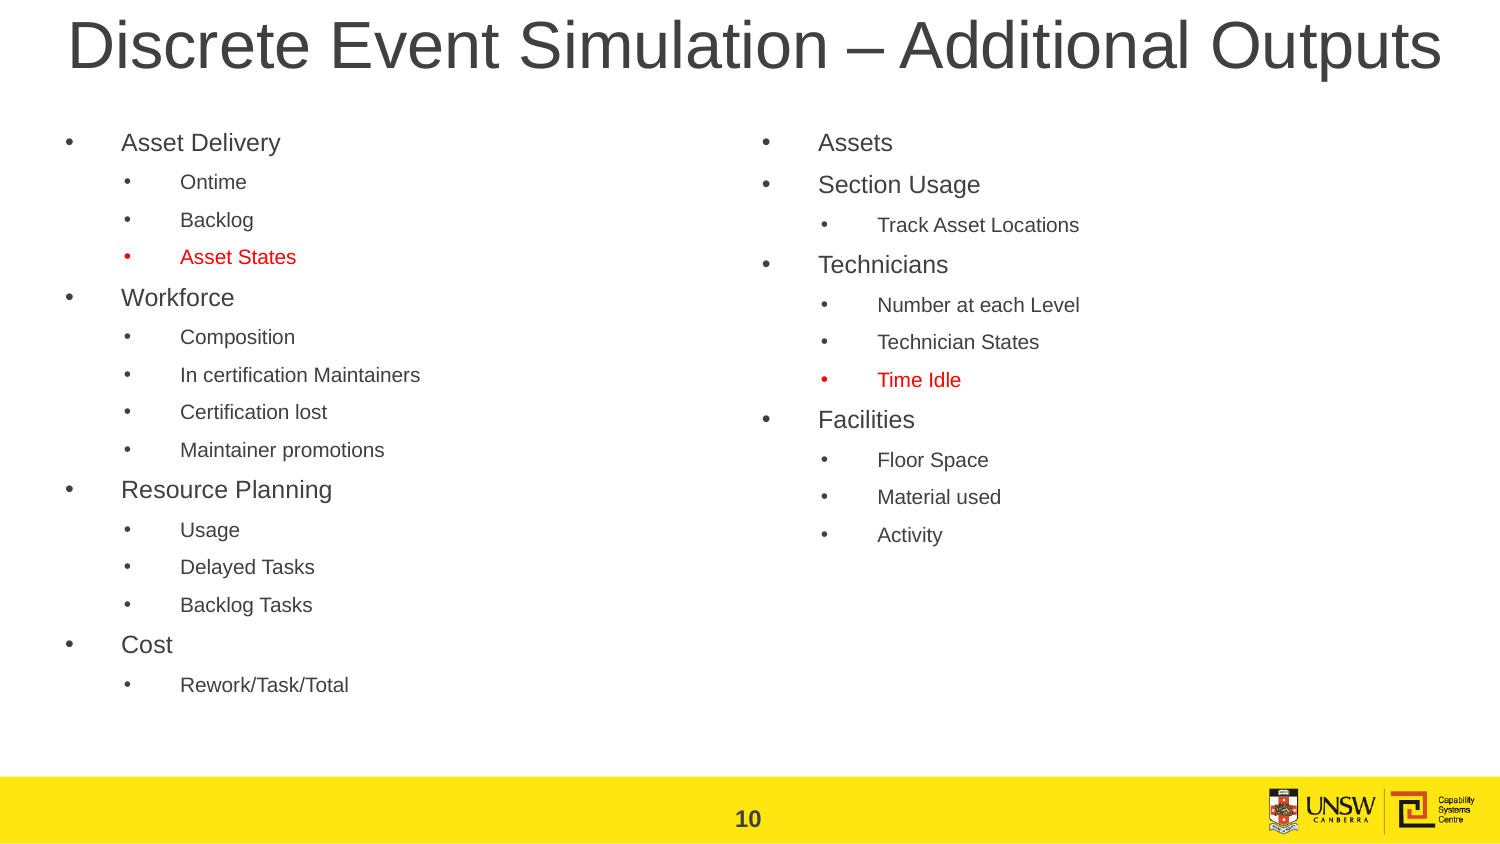

# Discrete Event Simulation – Additional Outputs
Asset Delivery
Ontime
Backlog
Asset States
Workforce
Composition
In certification Maintainers
Certification lost
Maintainer promotions
Resource Planning
Usage
Delayed Tasks
Backlog Tasks
Cost
Rework/Task/Total
Assets
Section Usage
Track Asset Locations
Technicians
Number at each Level
Technician States
Time Idle
Facilities
Floor Space
Material used
Activity
10